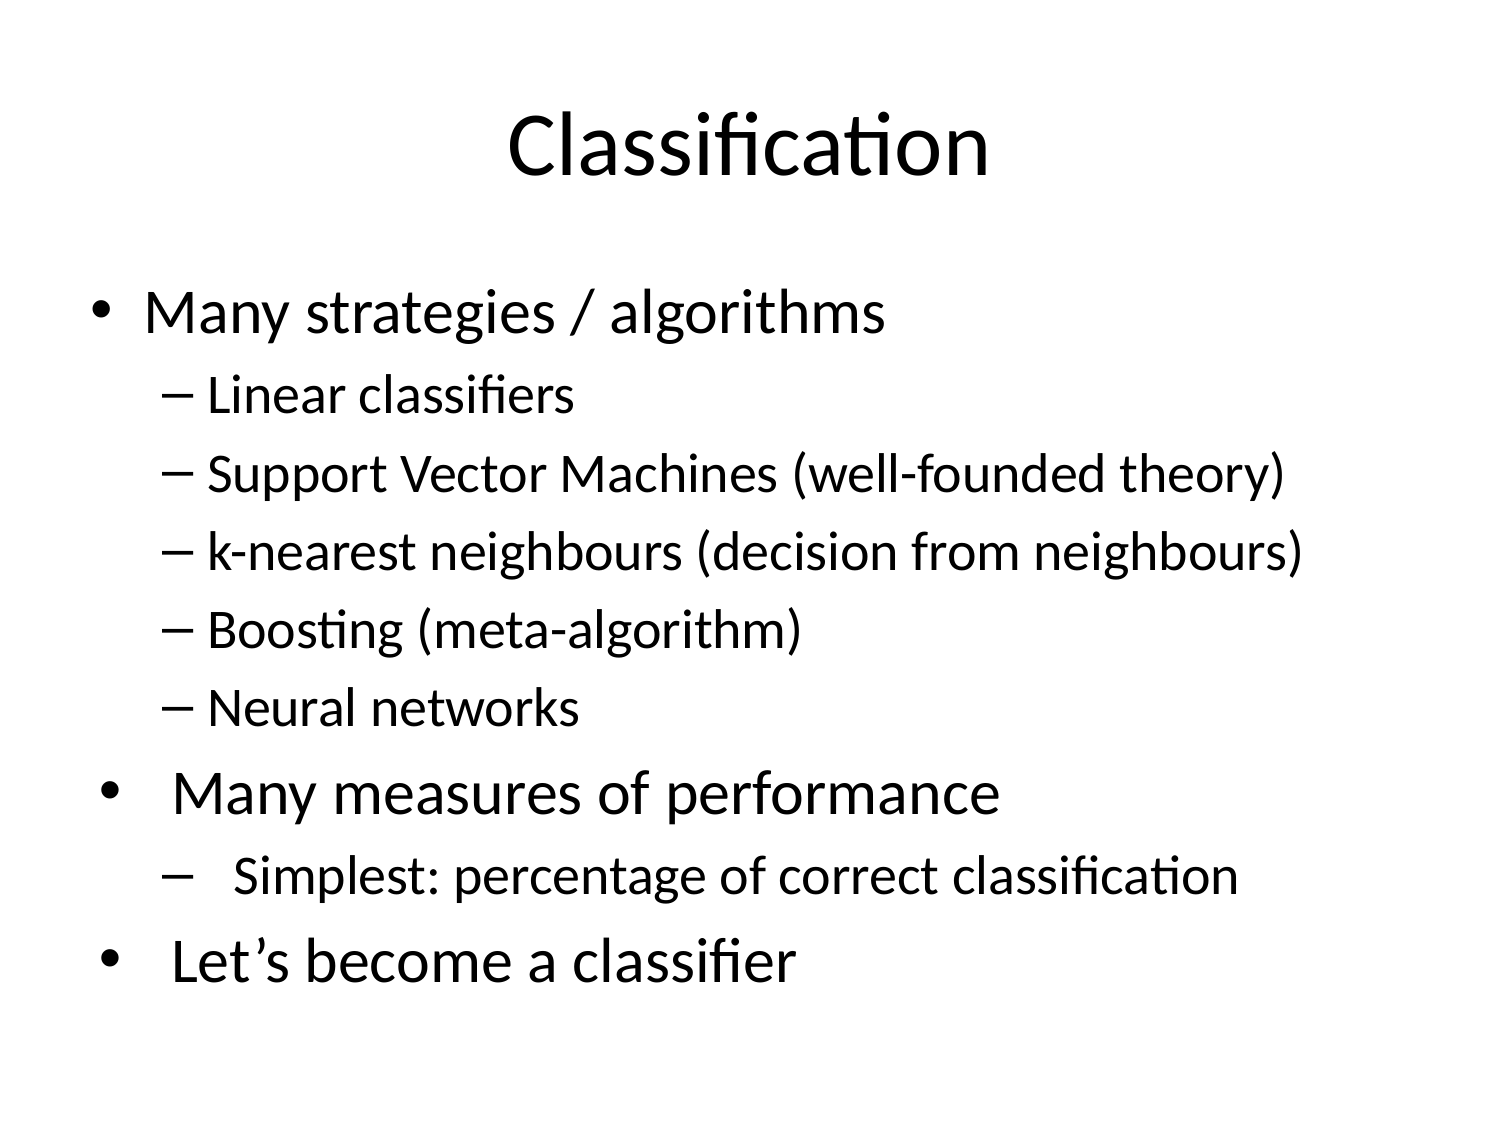

# Classification
Many strategies / algorithms
Linear classifiers
Support Vector Machines (well-founded theory)
k-nearest neighbours (decision from neighbours)
Boosting (meta-algorithm)
Neural networks
Many measures of performance
Simplest: percentage of correct classification
Let’s become a classifier